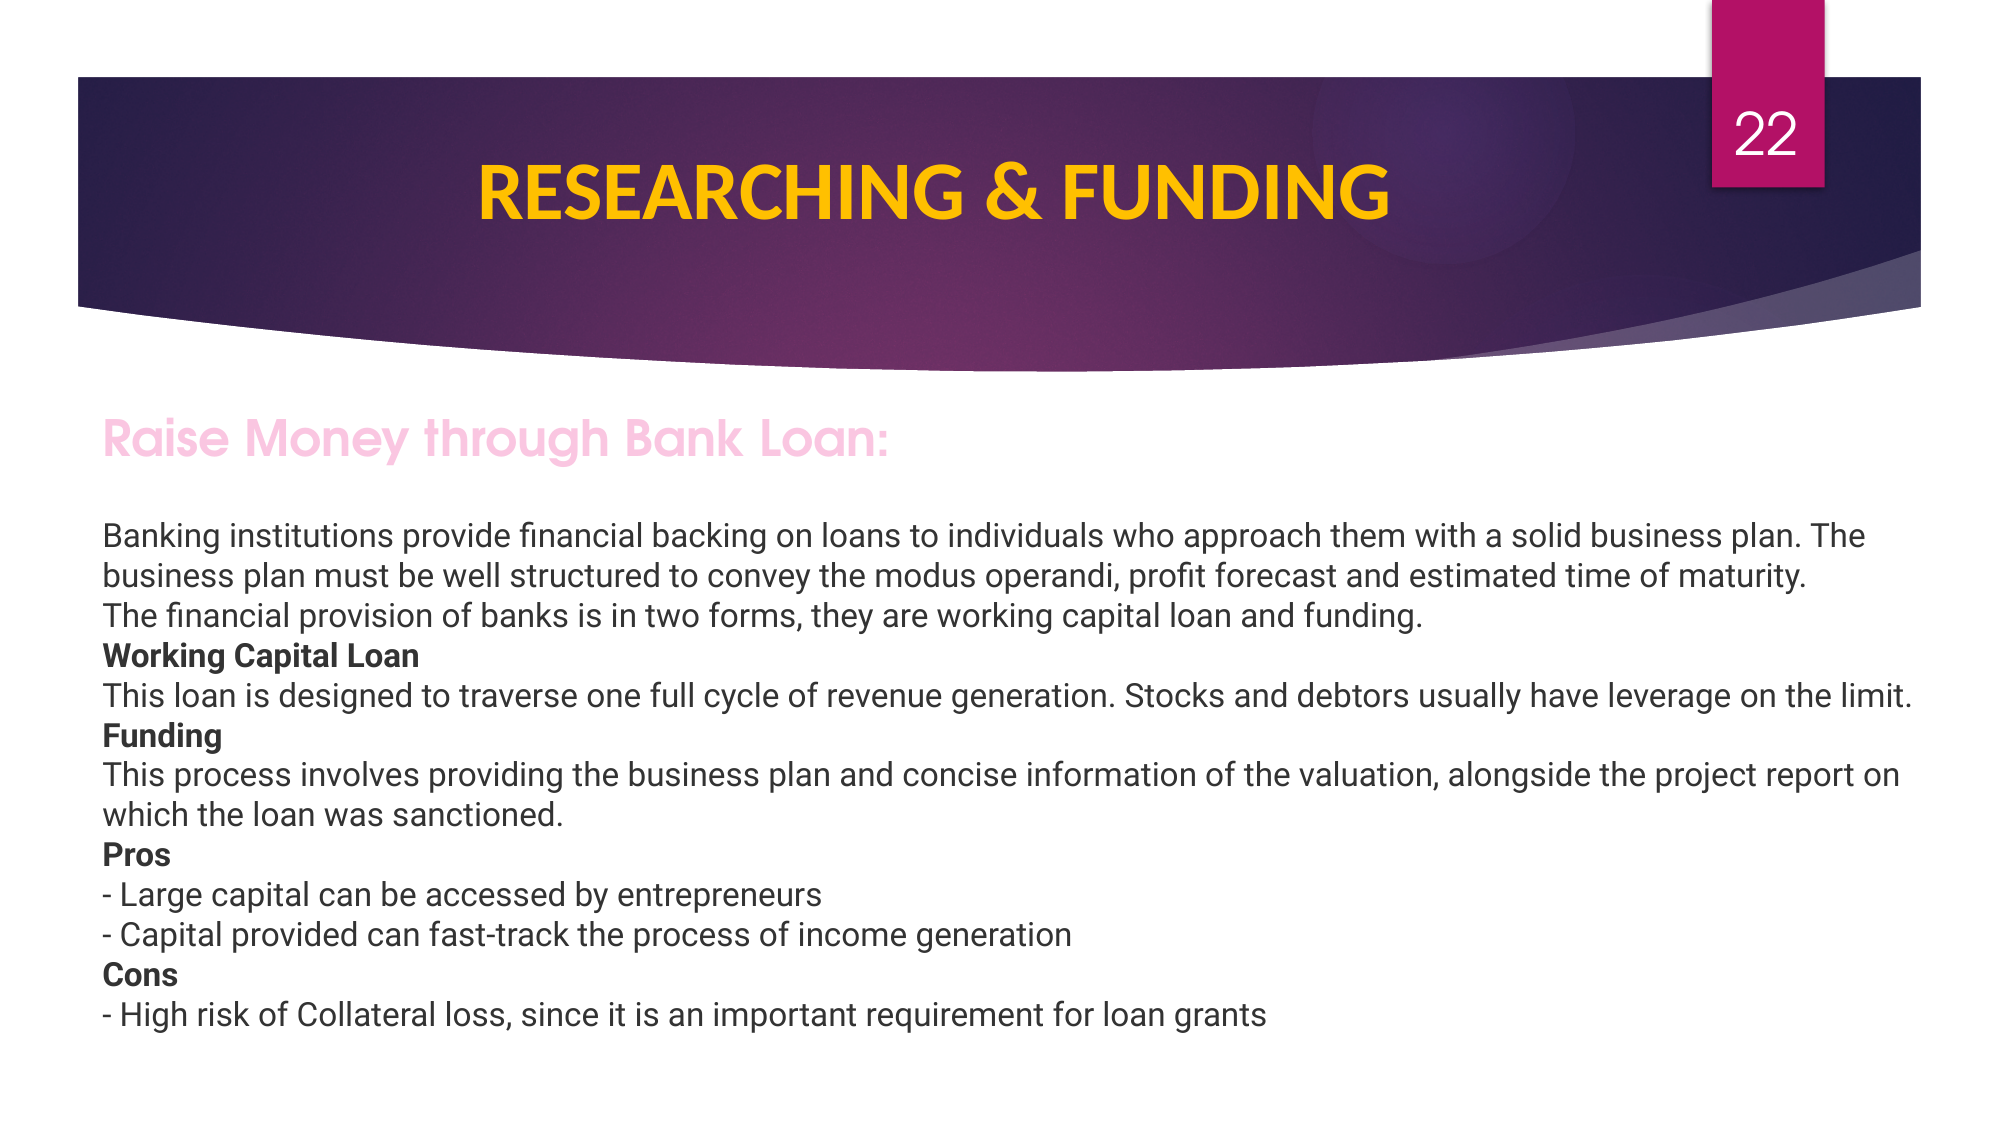

22
RESEARCHING & FUNDING
Raise Money through Bank Loan:
Banking institutions provide financial backing on loans to individuals who approach them with a solid business plan. The business plan must be well structured to convey the modus operandi, profit forecast and estimated time of maturity.
The financial provision of banks is in two forms, they are working capital loan and funding.
Working Capital Loan
This loan is designed to traverse one full cycle of revenue generation. Stocks and debtors usually have leverage on the limit.
Funding
This process involves providing the business plan and concise information of the valuation, alongside the project report on which the loan was sanctioned.
Pros
- Large capital can be accessed by entrepreneurs
- Capital provided can fast-track the process of income generation
Cons
- High risk of Collateral loss, since it is an important requirement for loan grants